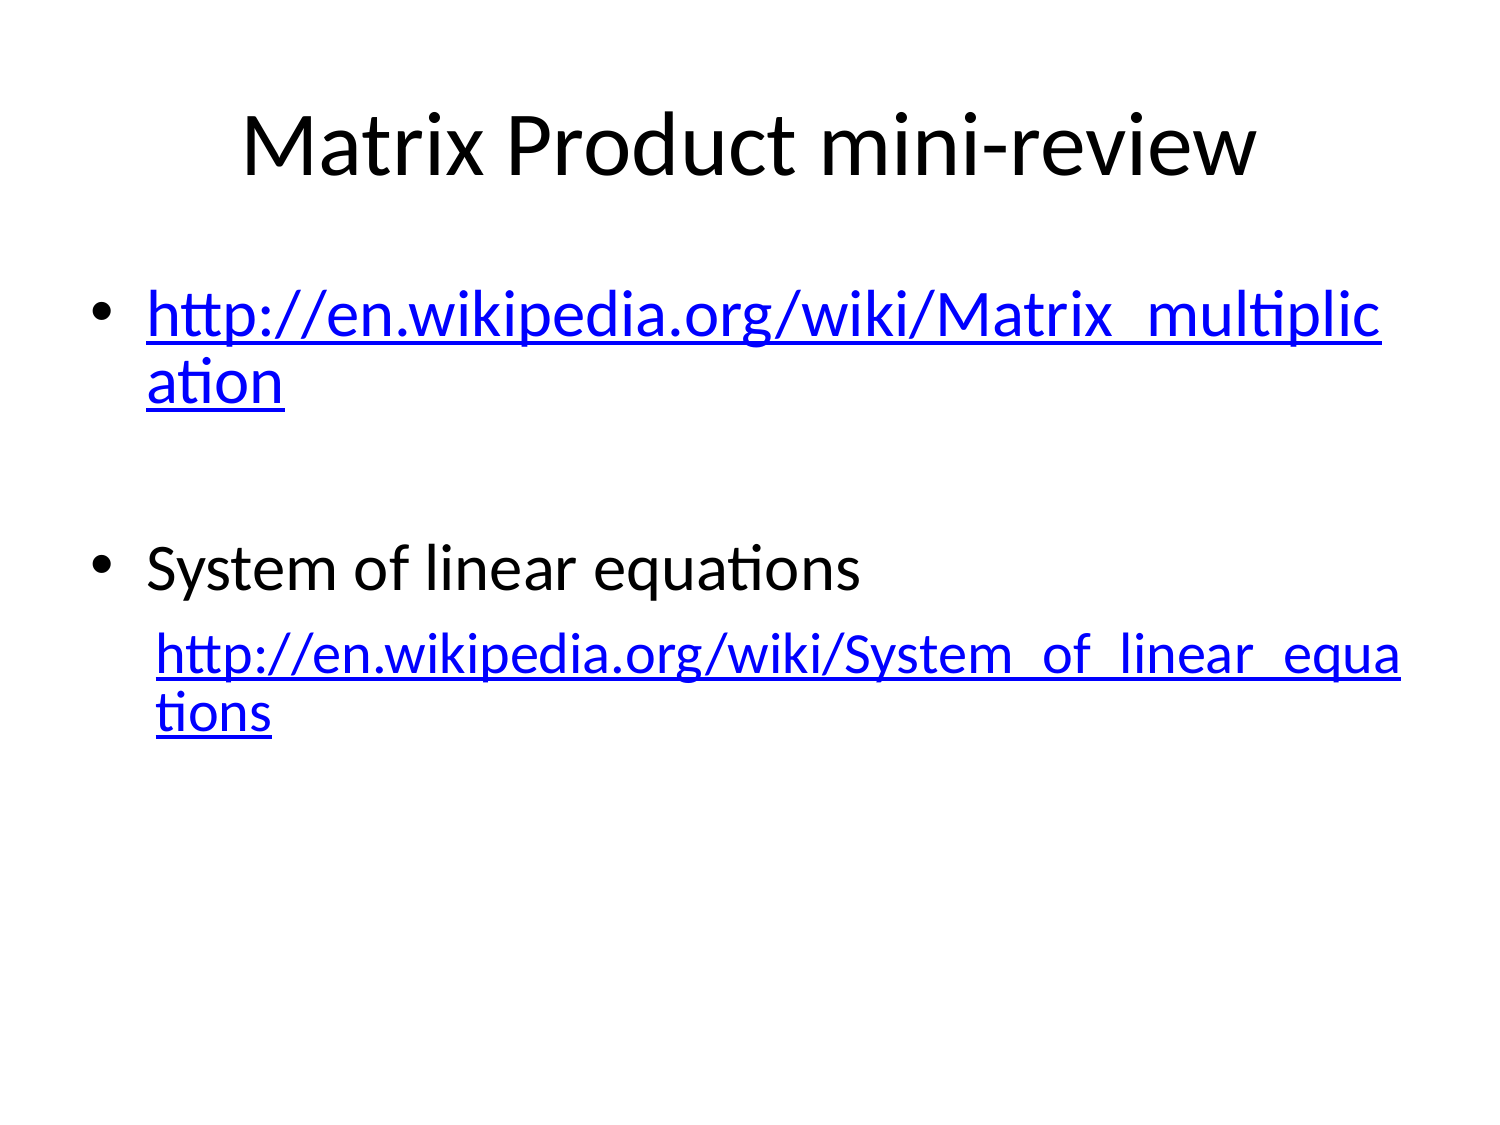

# Matrix Product mini-review
http://en.wikipedia.org/wiki/Matrix_multiplication

System of linear equations
http://en.wikipedia.org/wiki/System_of_linear_equations